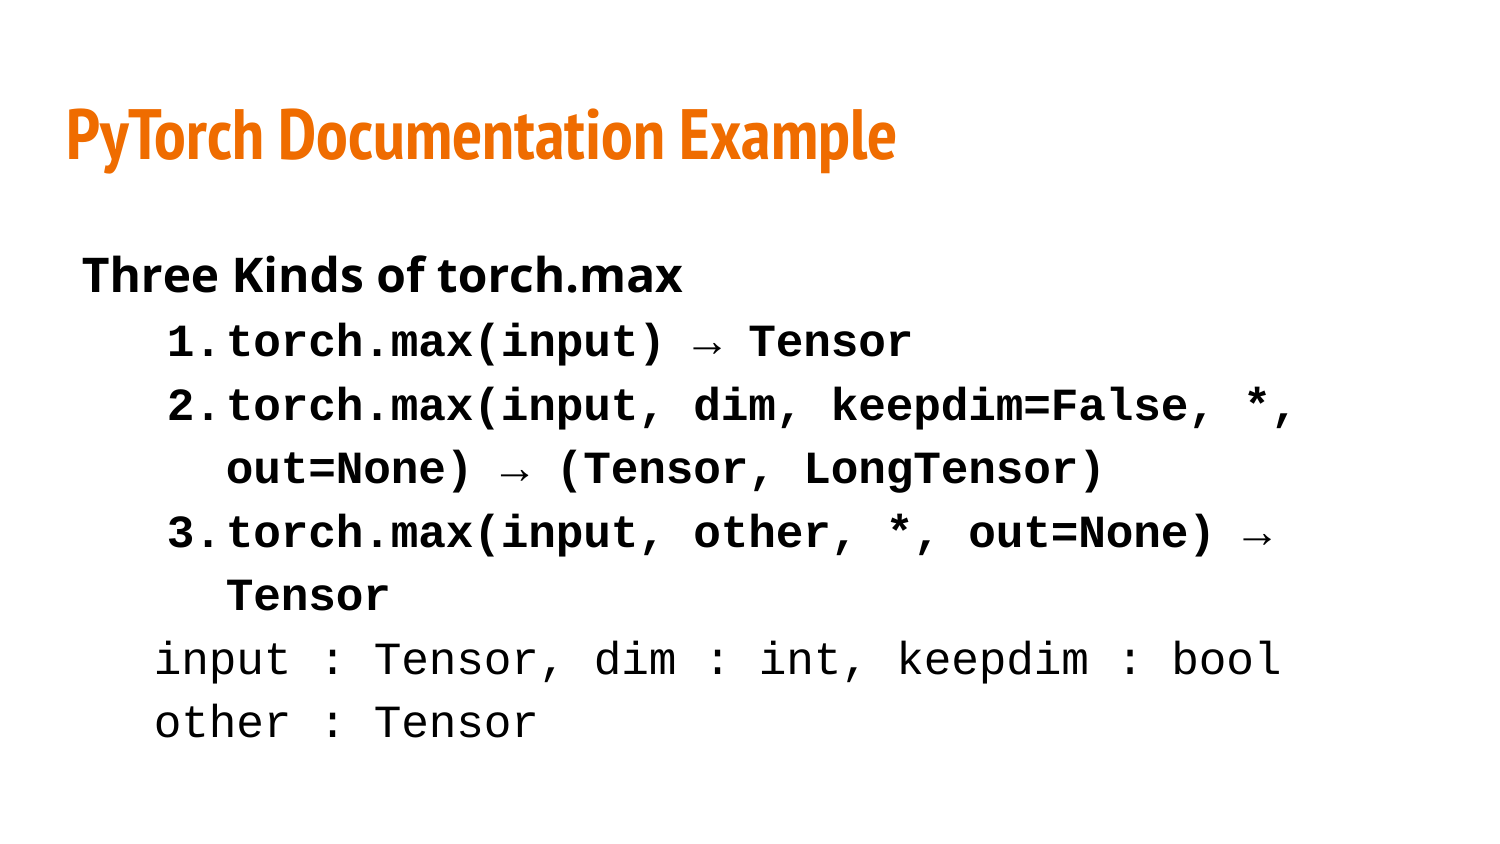

# PyTorch Documentation Example

Three Kinds of torch.max
torch.max(input) → Tensor
torch.max(input, dim, keepdim=False, *, out=None) → (Tensor, LongTensor)
torch.max(input, other, *, out=None) → Tensor
input : Tensor, dim : int, keepdim : bool
other : Tensor